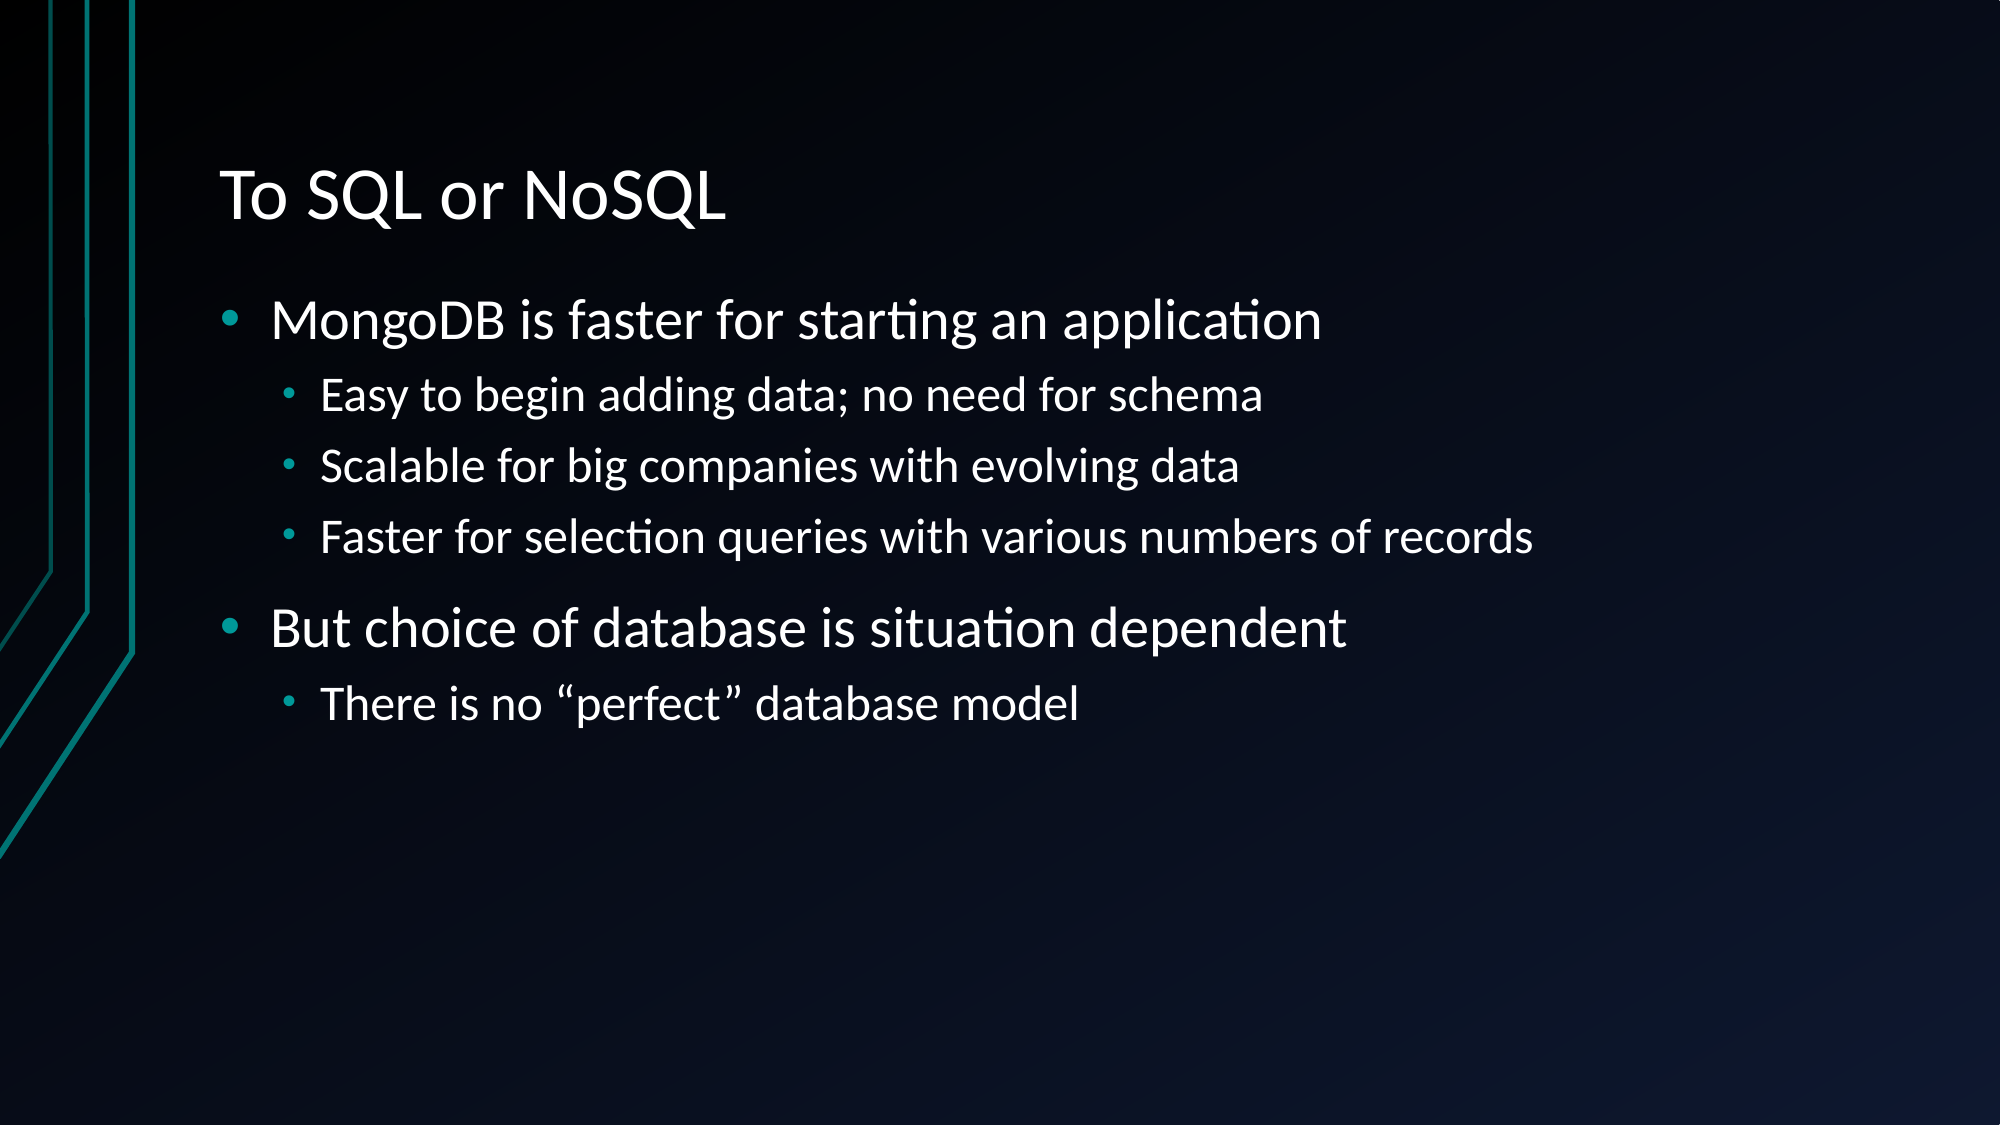

# To SQL or NoSQL
MongoDB is faster for starting an application
Easy to begin adding data; no need for schema
Scalable for big companies with evolving data
Faster for selection queries with various numbers of records
But choice of database is situation dependent
There is no “perfect” database model